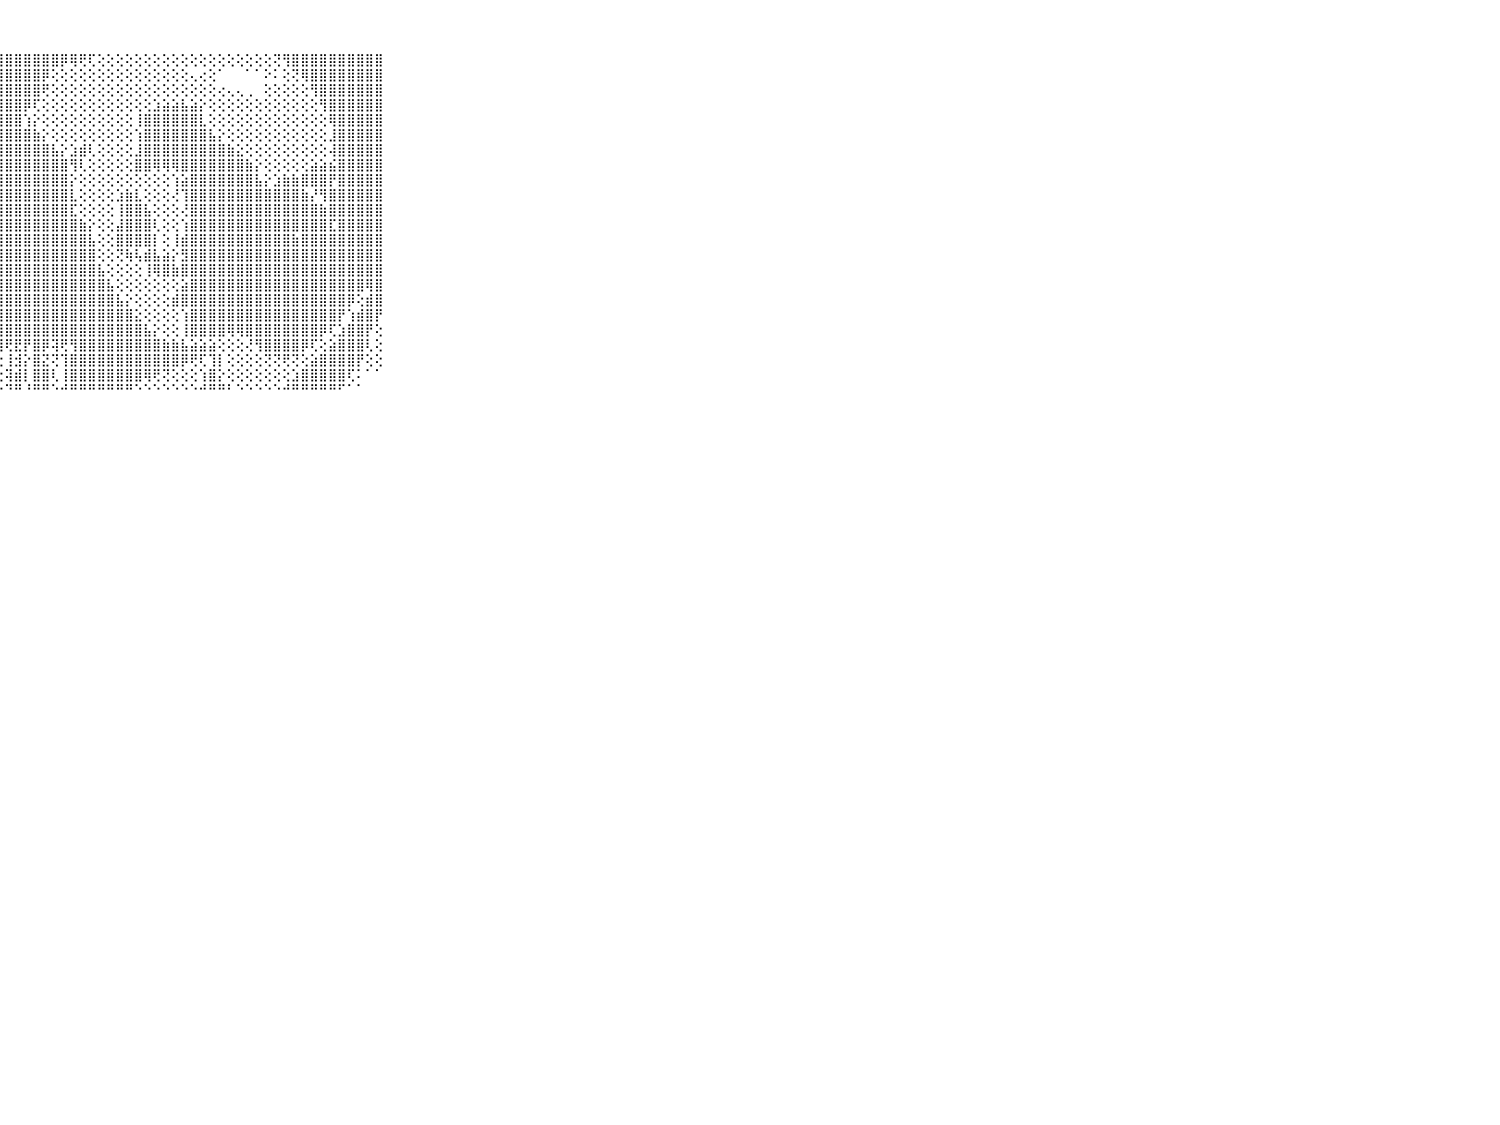

⠀⠀⠀⠀⠀⠀⠀⠀⠀⠀⠀⣿⣿⣿⣿⣿⣿⣿⣿⣿⣿⣿⣿⣿⣿⣿⣿⣿⣿⣿⣿⣿⣿⣿⡿⢿⢟⢏⢕⢕⢕⢕⢕⢕⢕⢕⢕⢕⢕⢕⢕⢕⢕⢕⢕⢕⢕⢝⢻⣿⣿⣿⣿⣿⣿⣿⣿⣿⣿⠀⠀⠀⠀⠀⠀⠀⠀⠀⠀⠀⠀
⠀⠀⠀⠀⠀⠀⠀⠀⠀⠀⠀⣿⣿⣿⣿⣿⣿⣿⣿⣿⣿⣿⣿⣿⣿⣿⣿⣿⣿⣿⣿⣿⡿⢕⢕⢕⢕⢕⢕⢕⢕⢕⢕⢕⢕⢕⢕⢕⢄⢔⢕⠁⠀⠀⠁⠁⠕⠅⢕⢝⢿⣿⣿⣿⣿⣿⣿⣿⣿⠀⠀⠀⠀⠀⠀⠀⠀⠀⠀⠀⠀
⠀⠀⠀⠀⠀⠀⠀⠀⠀⠀⠀⣿⣿⣿⣿⣿⣿⣿⣿⣿⣿⣿⣿⣿⣿⣿⣿⣿⣿⣿⣿⣿⢟⢕⢕⢕⢕⢕⢕⢕⢕⢕⢕⢕⢕⢕⢕⢕⢕⢕⢕⢔⢄⢄⢀⠀⢕⢕⢕⢕⢕⢻⣿⣿⣿⣿⣿⣿⣿⠀⠀⠀⠀⠀⠀⠀⠀⠀⠀⠀⠀
⠀⠀⠀⠀⠀⠀⠀⠀⠀⠀⠀⣿⣿⣿⣿⣿⣿⣿⣿⣿⣿⣿⣿⣿⣿⣿⣿⣿⣿⣿⡿⢏⢕⢕⢕⢕⢕⢕⢕⢕⢕⢕⢕⢕⣱⣵⣵⣧⣵⡕⢕⢕⢕⢕⢕⢕⢕⢕⢕⢕⢕⢕⢻⣿⣿⣿⣿⣿⣿⠀⠀⠀⠀⠀⠀⠀⠀⠀⠀⠀⠀
⠀⠀⠀⠀⠀⠀⠀⠀⠀⠀⠀⣿⣿⣿⣿⣿⣿⣿⣿⣿⣿⣿⣿⣿⣿⣿⣿⣿⣿⣿⢱⡕⢕⢕⢕⢕⢕⢕⢕⢕⢕⢕⢸⣿⣿⣿⣿⣿⣿⣇⢕⢕⢕⢕⢕⢕⢕⢕⢕⢕⢕⢕⢕⢿⣿⣿⣿⣿⣿⠀⠀⠀⠀⠀⠀⠀⠀⠀⠀⠀⠀
⠀⠀⠀⠀⠀⠀⠀⠀⠀⠀⠀⣿⣿⣿⣿⣿⣿⣿⣿⣿⣿⣿⣿⣿⣿⣿⣿⣿⣿⣿⣿⣷⡕⢕⢕⢕⢕⢕⢕⢕⢕⢕⢱⣿⣿⣿⣿⣿⣿⣿⣧⡕⢕⢕⢕⢕⢕⢕⢕⢕⢕⢕⢕⣸⣿⣿⣿⣿⣿⠀⠀⠀⠀⠀⠀⠀⠀⠀⠀⠀⠀
⠀⠀⠀⠀⠀⠀⠀⠀⠀⠀⠀⣿⣿⣿⣿⣿⣿⣿⣿⣿⣿⣿⣿⣿⣿⣿⣿⣿⣿⣿⣿⣿⣿⣧⡕⣱⣾⢇⢕⢕⢕⢕⣸⣿⣿⣿⣿⣿⣿⣿⣿⣿⣷⣕⢕⢕⢕⢕⢕⢕⢕⢕⢕⢼⣿⣿⣿⣿⣿⠀⠀⠀⠀⠀⠀⠀⠀⠀⠀⠀⠀
⠀⠀⠀⠀⠀⠀⠀⠀⠀⠀⠀⣿⣿⣿⣿⣿⣿⣿⣿⣿⣿⣿⣿⣿⣿⣿⣿⣿⣿⣿⣿⣿⣿⣿⣿⢻⢇⢕⢕⢕⢕⢕⣿⣿⢿⢿⢿⣿⣿⣿⣿⣿⣿⣿⣷⡕⢕⢕⢕⢕⢕⣵⣵⣮⣿⣿⣿⣿⣿⠀⠀⠀⠀⠀⠀⠀⠀⠀⠀⠀⠀
⠀⠀⠀⠀⠀⠀⠀⠀⠀⠀⠀⣿⣿⣿⣿⣿⣿⣿⣿⣿⣿⣿⣿⣿⣿⣿⣿⣿⣿⣿⣿⣿⣿⣿⣿⡕⢕⢕⢕⢕⢕⢕⢕⢕⢕⢕⢱⣵⣿⣿⣿⣿⣿⣿⣿⣧⡕⣱⣷⣷⣿⣿⣿⡟⣿⣿⣿⣿⣿⠀⠀⠀⠀⠀⠀⠀⠀⠀⠀⠀⠀
⠀⠀⠀⠀⠀⠀⠀⠀⠀⠀⠀⣿⣿⣿⣿⣿⣿⣿⣿⣿⣿⣿⣿⣿⣿⣿⣿⣿⣿⣿⣿⣿⣿⣿⣿⣇⢕⢕⢕⢕⣱⣷⣇⢕⢕⢕⢜⢹⣿⣿⣿⣿⣿⣿⣿⣿⣿⣿⣿⣿⣷⡜⢻⣿⣿⣿⣿⣿⣿⠀⠀⠀⠀⠀⠀⠀⠀⠀⠀⠀⠀
⠀⠀⠀⠀⠀⠀⠀⠀⠀⠀⠀⣿⣿⣿⣿⣿⣿⣿⣿⣿⣿⣿⣿⣿⣿⣿⣿⣿⣿⣿⣿⣿⣿⣿⣿⣏⢕⢕⢕⢕⢸⣿⣿⣧⢕⢕⢕⢜⣿⣿⣿⣿⣿⣿⣿⣿⣿⣿⣿⣿⣿⣿⣷⣿⣿⣿⣿⣿⣿⠀⠀⠀⠀⠀⠀⠀⠀⠀⠀⠀⠀
⠀⠀⠀⠀⠀⠀⠀⠀⠀⠀⠀⣿⣿⣿⣿⣿⣿⣿⣿⣿⣿⣿⣿⣿⣿⣿⣿⣿⣿⣿⣿⣿⣿⣿⣿⣿⣷⡕⢕⢕⣼⣿⣿⣿⢇⢕⢕⢱⣿⣿⣿⣿⣿⣿⣿⣿⣿⣿⣿⣿⣿⣿⣿⣏⣿⣿⣿⣿⣿⠀⠀⠀⠀⠀⠀⠀⠀⠀⠀⠀⠀
⠀⠀⠀⠀⠀⠀⠀⠀⠀⠀⠀⣿⣿⣿⣿⣿⣿⣿⣿⣿⣿⣿⣿⣿⣿⣿⣿⣿⣿⣿⣿⣿⣿⣿⣿⣿⣿⣧⢕⢕⣿⣿⣿⣿⡇⢕⢸⣾⣿⣿⣿⣿⣿⣿⣿⣿⣿⣿⣿⣷⣿⣿⣿⣿⣿⣿⣿⣿⣿⠀⠀⠀⠀⠀⠀⠀⠀⠀⠀⠀⠀
⠀⠀⠀⠀⠀⠀⠀⠀⠀⠀⠀⣿⣿⣿⣿⣿⣿⣿⣿⣿⣿⣿⣿⣿⣿⣿⣿⣿⣿⣿⣿⣿⣿⣿⣿⣿⣿⣿⢕⢕⢝⢷⢧⣾⣧⣵⡕⣻⣿⣿⣿⣿⣿⣿⣿⣿⣿⣿⣿⣿⣿⣿⣿⣿⣿⣿⣿⣿⣿⠀⠀⠀⠀⠀⠀⠀⠀⠀⠀⠀⠀
⠀⠀⠀⠀⠀⠀⠀⠀⠀⠀⠀⣿⣿⣿⣿⣿⣿⣿⣿⣿⣿⣿⣿⣿⣿⣿⣿⣿⣿⣿⣿⣿⣿⣿⣿⣿⣿⣿⣧⢕⢕⢕⢕⢸⢿⣿⣷⣿⣿⣿⣿⣿⣿⣿⣿⣿⣿⣿⣿⣿⣿⣿⣿⣿⣿⣿⣿⣿⣿⠀⠀⠀⠀⠀⠀⠀⠀⠀⠀⠀⠀
⠀⠀⠀⠀⠀⠀⠀⠀⠀⠀⠀⣿⣿⣿⣿⣿⣿⣿⣿⣿⣿⣿⣿⣿⣿⣿⣿⣿⣿⣿⣿⣿⣿⣿⣿⣿⣿⣿⣿⣧⢕⢕⢕⢕⢕⢕⢕⣵⣿⣿⣿⣿⣿⣿⣿⣿⣿⣿⣿⣿⣿⣿⣿⣿⣿⣿⣿⢿⣿⠀⠀⠀⠀⠀⠀⠀⠀⠀⠀⠀⠀
⠀⠀⠀⠀⠀⠀⠀⠀⠀⠀⠀⣿⣿⣿⣿⣿⣿⣿⣿⣿⣿⣿⣿⣿⣿⣿⣿⣿⣿⣿⣿⣿⣿⣿⣿⣿⣿⣿⣿⣿⣧⡕⢕⢕⢕⢕⣾⣿⣿⣿⣿⣿⣿⣿⣿⣿⣿⣿⣿⣿⣿⣿⣿⣿⣿⡿⢕⣾⣿⠀⠀⠀⠀⠀⠀⠀⠀⠀⠀⠀⠀
⠀⠀⠀⠀⠀⠀⠀⠀⠀⠀⠀⣿⣿⣿⣿⣿⣿⣿⣿⣿⣿⣿⣿⣿⣿⣿⣿⣿⣿⣿⣿⣿⣿⣿⣿⣿⣿⣿⣿⣿⣿⣿⣕⢕⢕⢕⢕⢱⣿⣿⣿⣿⣿⣿⣿⣿⣿⣿⣿⣿⣿⣿⣿⣿⡟⢱⣾⣿⡟⠀⠀⠀⠀⠀⠀⠀⠀⠀⠀⠀⠀
⠀⠀⠀⠀⠀⠀⠀⠀⠀⠀⠀⣿⣿⣿⣿⣿⣿⣿⣿⣿⣿⣿⣿⣿⣿⣿⣿⣿⣿⣿⣿⣿⣿⣿⣿⣿⣿⣿⣿⣿⣿⣿⣿⣧⡕⢕⢕⢸⣿⣿⣿⣿⢿⢿⣿⣿⣿⣿⣿⣿⣿⣿⡿⢏⣱⣿⣿⡟⢕⠀⠀⠀⠀⠀⠀⠀⠀⠀⠀⠀⠀
⠀⠀⠀⠀⠀⠀⠀⠀⠀⠀⠀⣿⣿⣿⣿⣿⣿⣿⣿⣿⣿⣿⣿⣿⣿⣿⡿⢿⢟⣟⡟⣿⡿⢽⢟⢻⣿⣿⣿⣿⣿⣿⣿⣿⣿⣷⣷⣧⣵⣵⣵⢕⢕⢕⢜⢻⣿⣿⣿⣿⡿⢏⢕⣵⣿⣿⣿⢇⢕⠀⠀⠀⠀⠀⠀⠀⠀⠀⠀⠀⠀
⠀⠀⠀⠀⠀⠀⠀⠀⠀⠀⠀⣿⣿⣿⣿⣿⣿⣿⣿⣿⣿⣿⣿⣿⣿⣟⢇⢕⢸⣺⡕⣿⣝⢝⢹⣿⣿⣿⣿⣿⣿⣿⣿⣿⣿⣿⣿⡿⢟⢏⢹⡇⢕⢕⢕⢕⢝⢝⢟⢝⢕⣵⣿⣿⣿⣿⡟⢕⢕⠀⠀⠀⠀⠀⠀⠀⠀⠀⠀⠀⠀
⠀⠀⠀⠀⠀⠀⠀⠀⠀⠀⠀⣿⣿⣿⣿⣿⣿⣿⣿⣿⣿⣿⣿⣿⣿⣗⢕⢕⢽⣾⡇⣿⣿⢇⢸⣿⣿⣿⣿⣿⣿⣿⣿⢿⢟⢝⢕⢕⢕⢱⣿⡕⢕⢕⢕⢕⢕⢕⢕⣱⣿⣿⣿⣿⣿⢏⠅⠁⠁⠀⠀⠀⠀⠀⠀⠀⠀⠀⠀⠀⠀
⠀⠀⠀⠀⠀⠀⠀⠀⠀⠀⠀⠛⠛⠛⠛⠛⠛⠛⠛⠛⠛⠛⠛⠛⠛⠓⠑⠑⠙⠛⠘⠛⠛⠑⠚⠛⠛⠛⠛⠛⠛⠛⠑⠑⠑⠑⠑⠑⠑⠚⠛⠛⠃⠑⠑⠑⠑⠑⠚⠛⠛⠛⠛⠛⠋⠁⠁⠀⠀⠀⠀⠀⠀⠀⠀⠀⠀⠀⠀⠀⠀